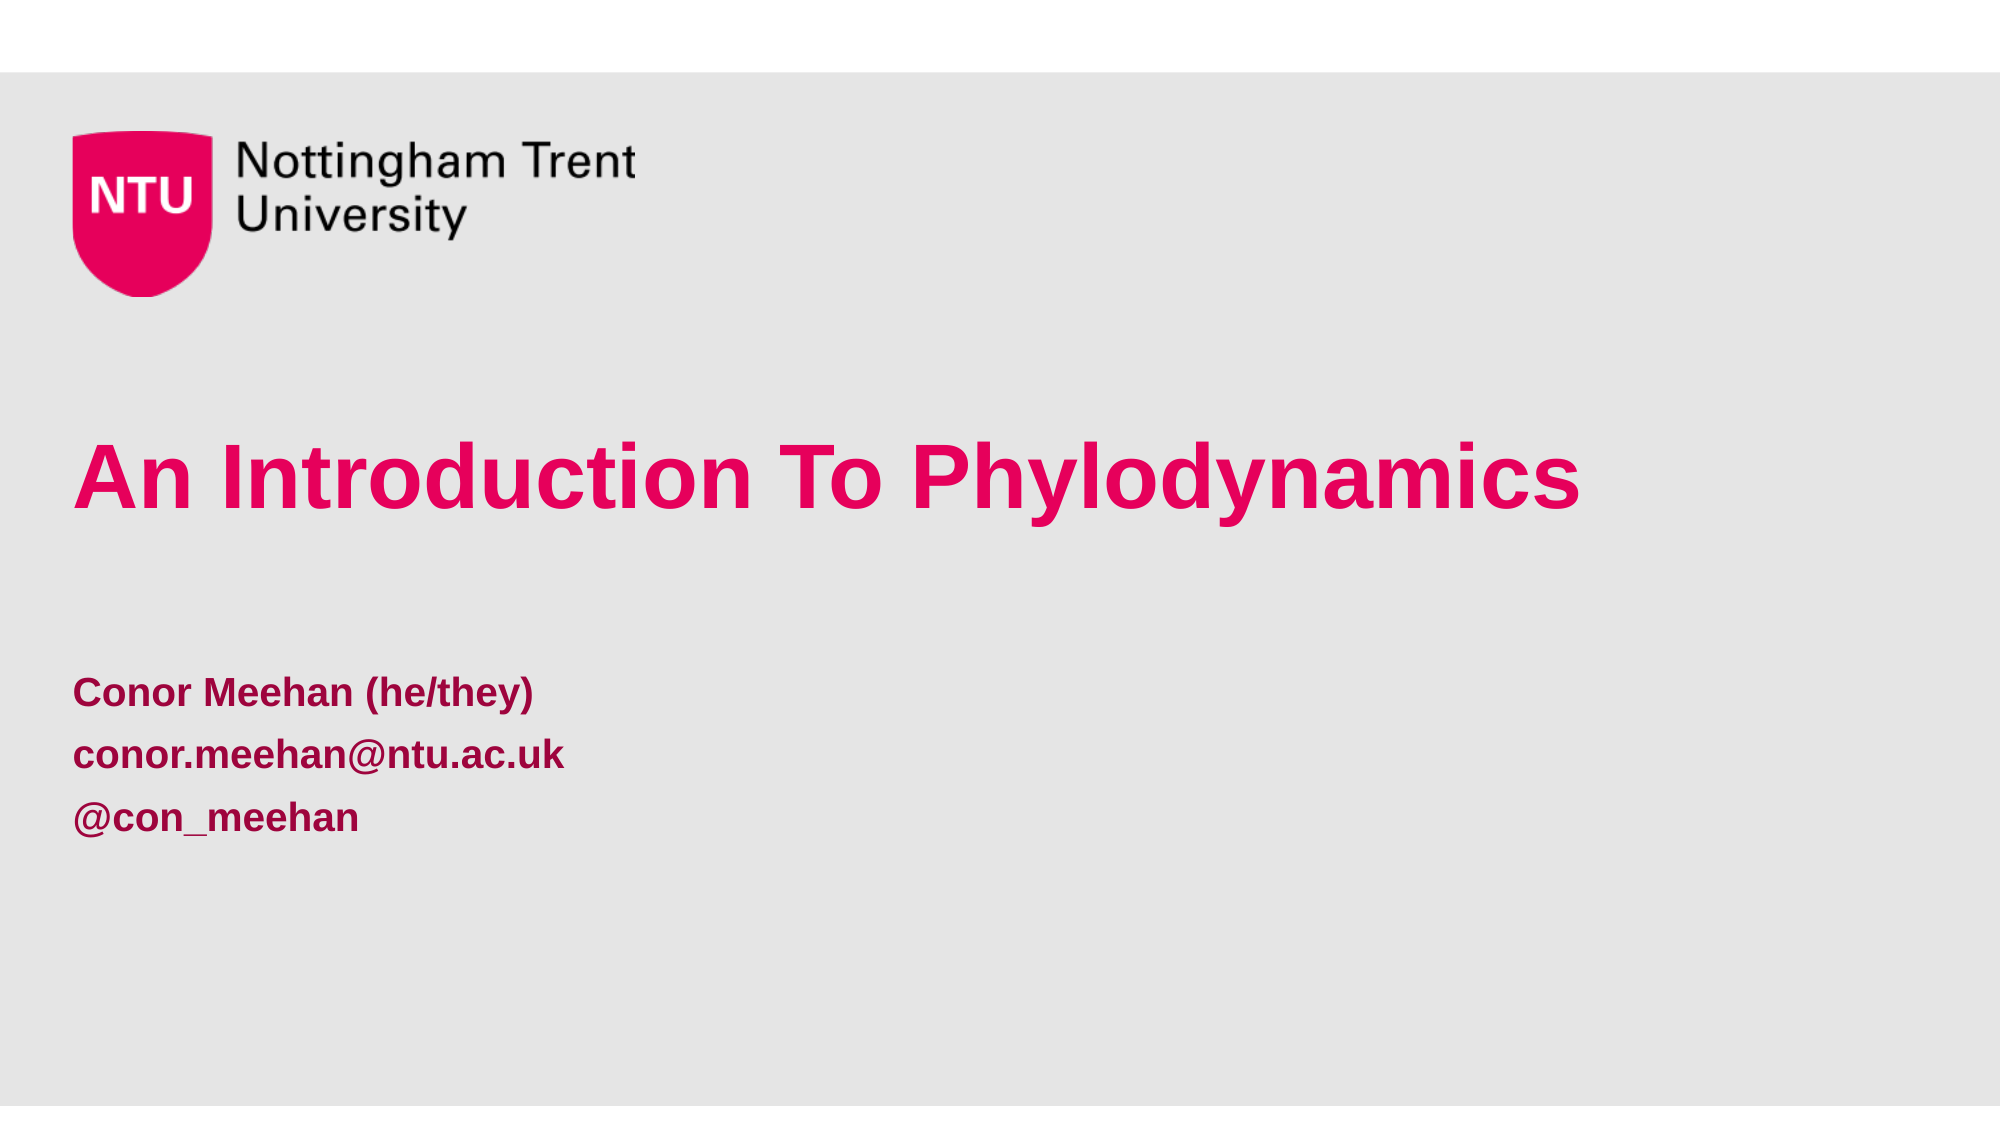

# An Introduction To Phylodynamics
Conor Meehan (he/they)
conor.meehan@ntu.ac.uk
@con_meehan